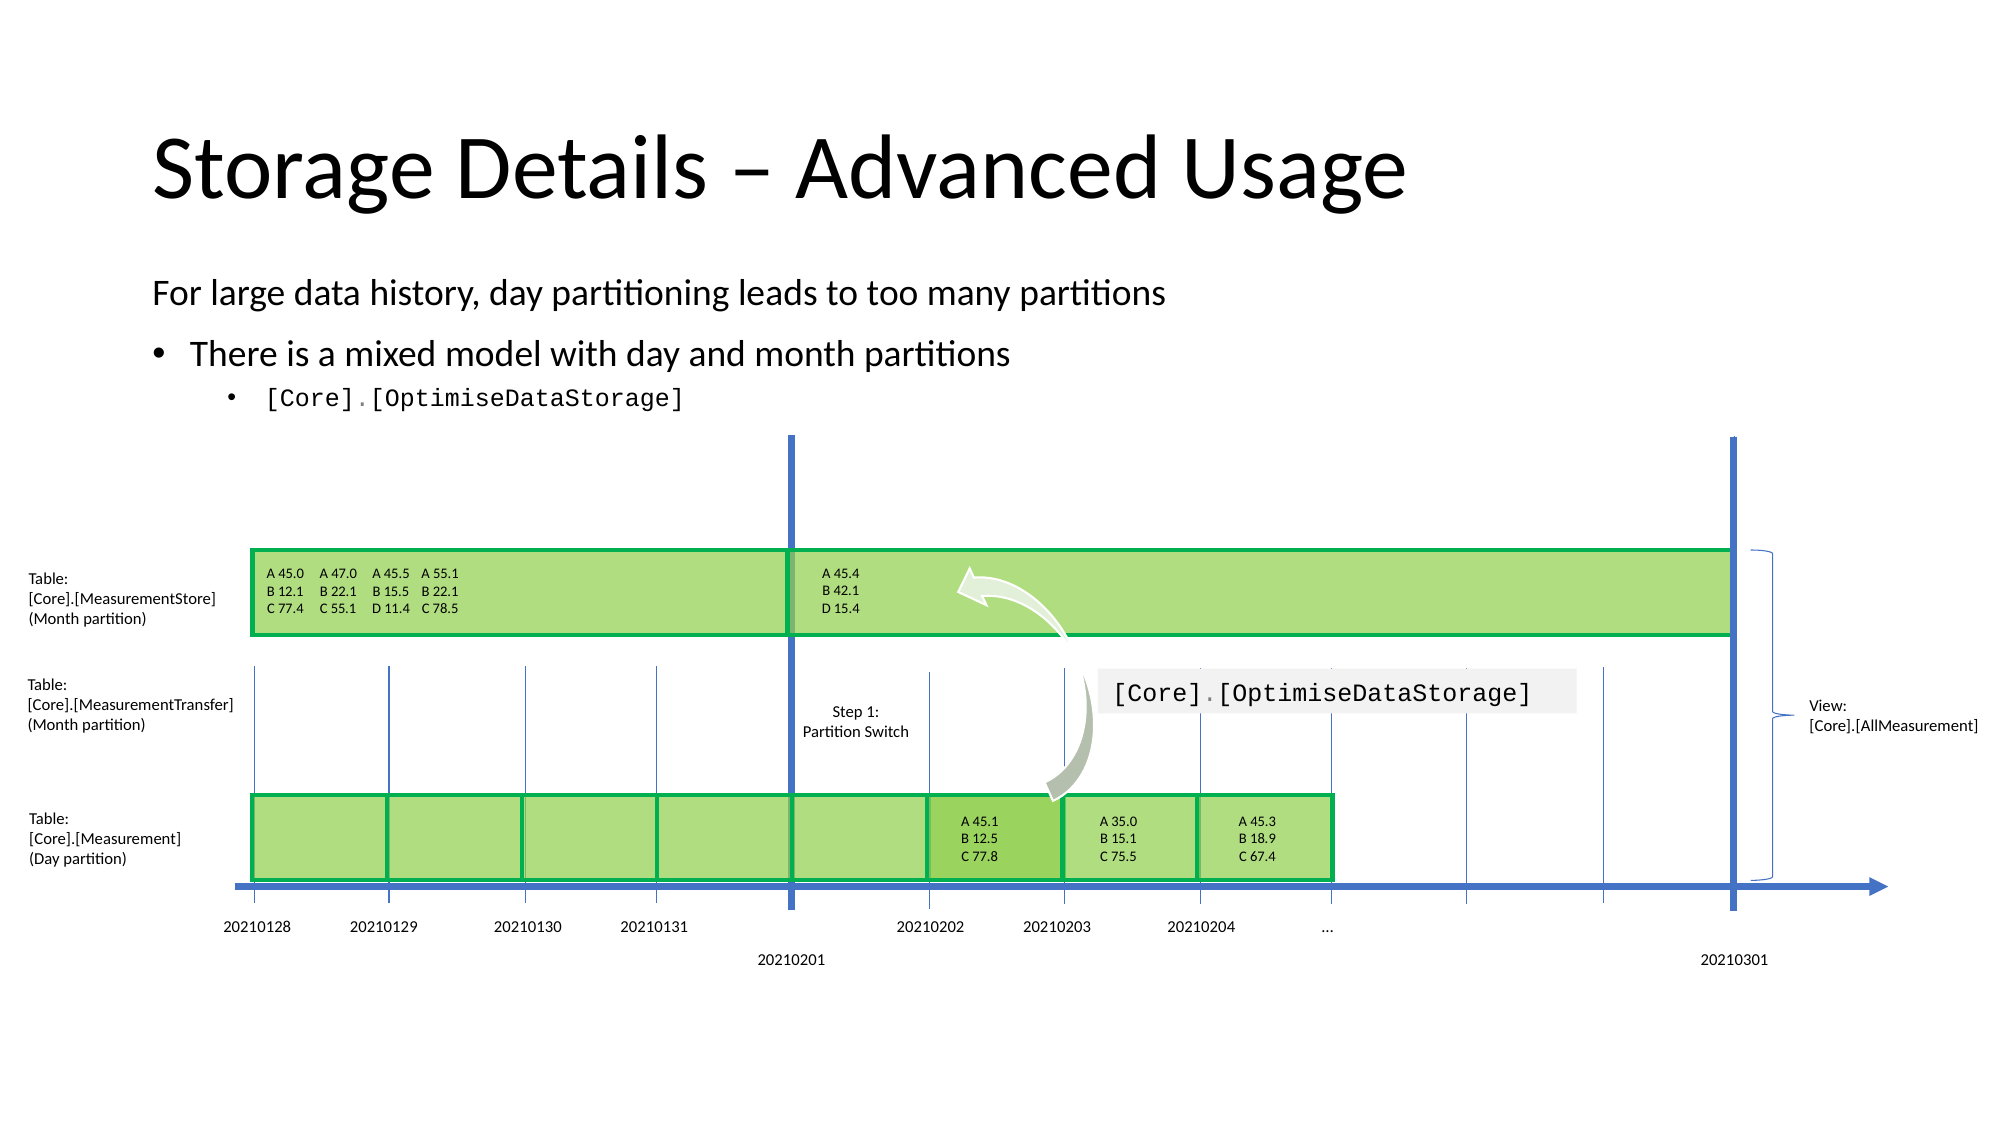

# Storage Details – Advanced Usage
For large data history, day partitioning leads to too many partitions
There is a mixed model with day and month partitions
[Core].[OptimiseDataStorage]

A 45.4
B 42.1
D 15.4
A 45.0
B 12.1
C 77.4
A 47.0
B 22.1
C 55.1
A 45.5
B 15.5
D 11.4
A 55.1
B 22.1
C 78.5
Table:
[Core].[MeasurementStore]
(Month partition)

Table:
[Core].[MeasurementTransfer]
(Month partition)
[Core].[OptimiseDataStorage]
View:
[Core].[AllMeasurement]
Step 1:
Partition Switch

A 45.1
B 12.5
C 77.8

Table:
[Core].[Measurement]
(Day partition)
A 35.0
B 15.1
C 75.5
A 45.3
B 18.9
C 67.4
20210128
20210129
20210130
20210131
20210202
20210203
20210204
…
20210201
20210301